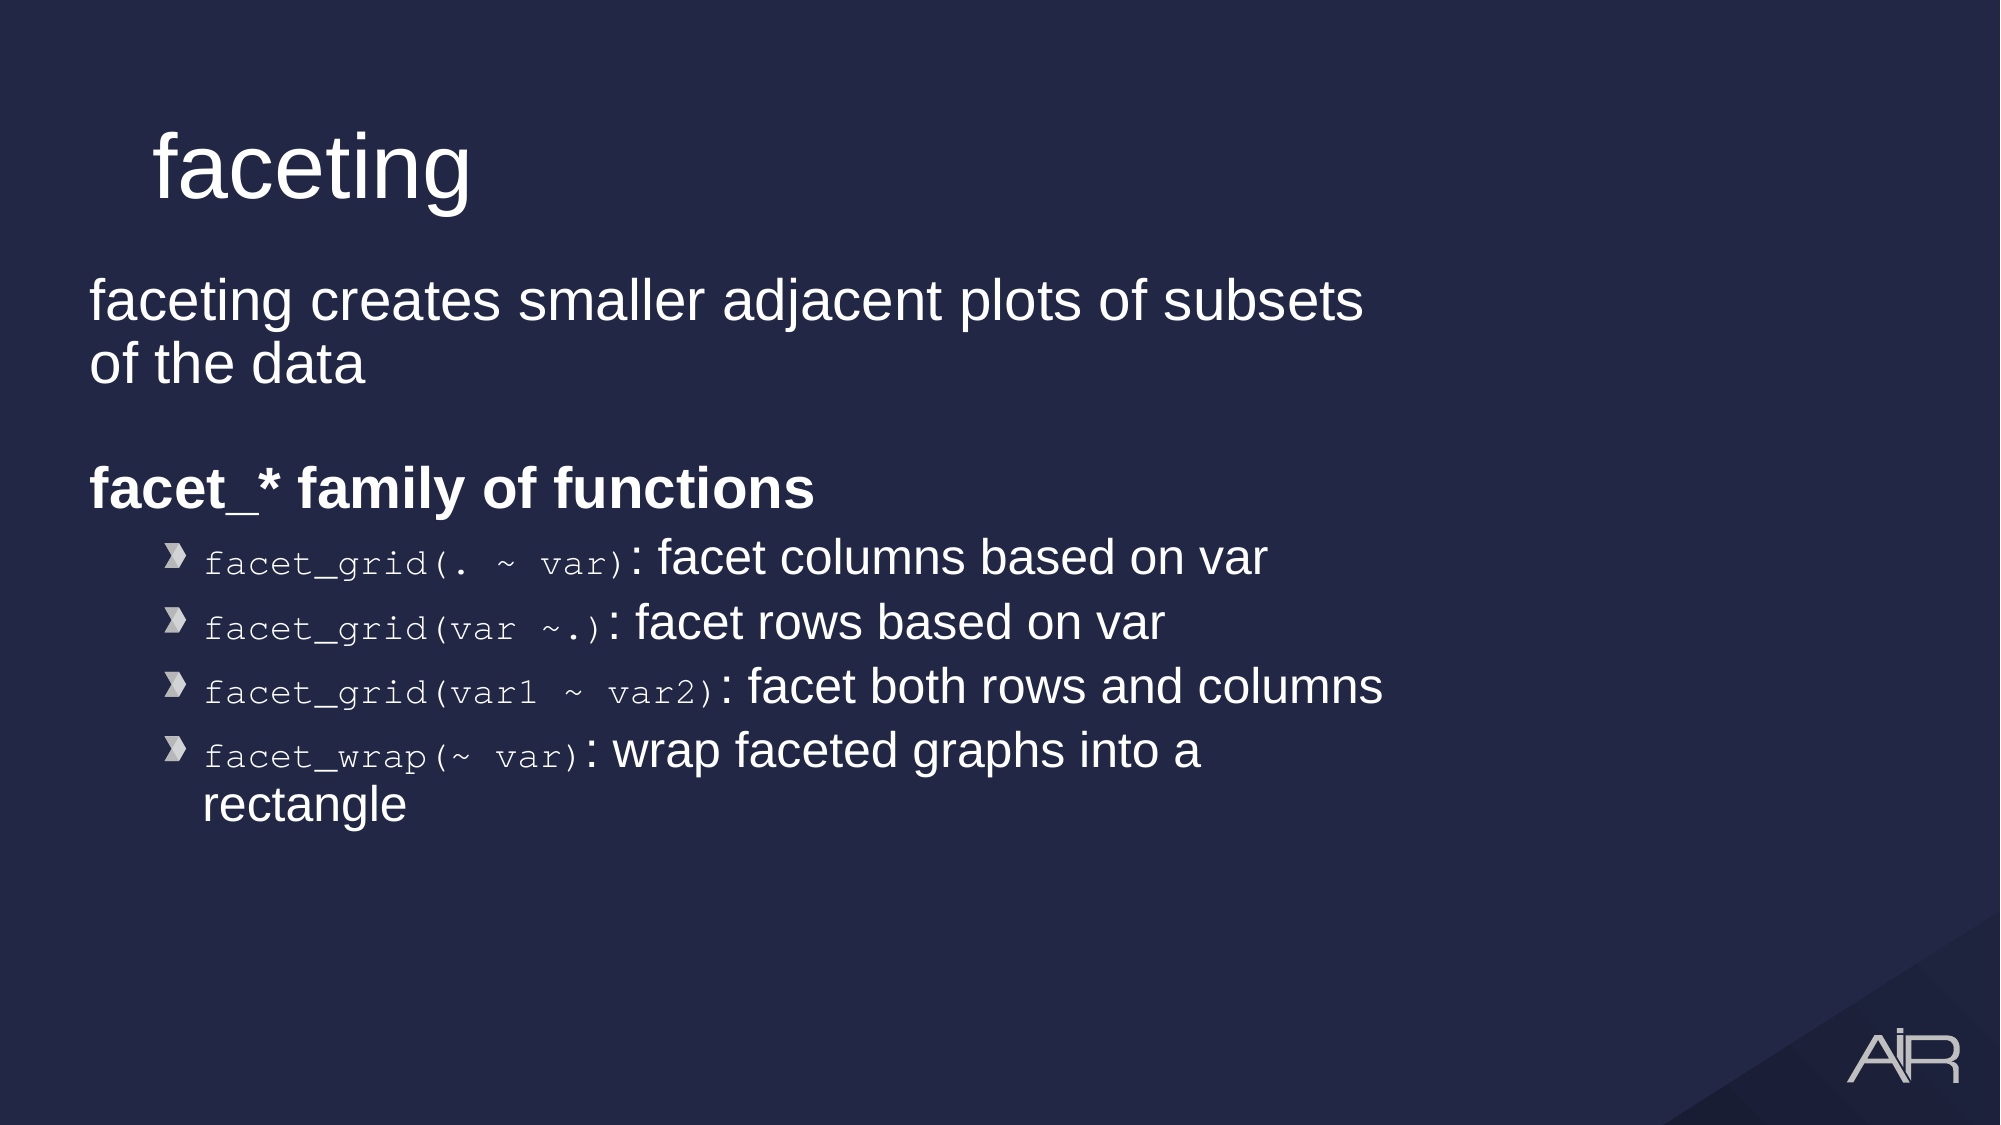

# faceting
faceting creates smaller adjacent plots of subsets of the data
facet_* family of functions
facet_grid(. ~ var): facet columns based on var
facet_grid(var ~.): facet rows based on var
facet_grid(var1 ~ var2): facet both rows and columns
facet_wrap(~ var): wrap faceted graphs into a rectangle